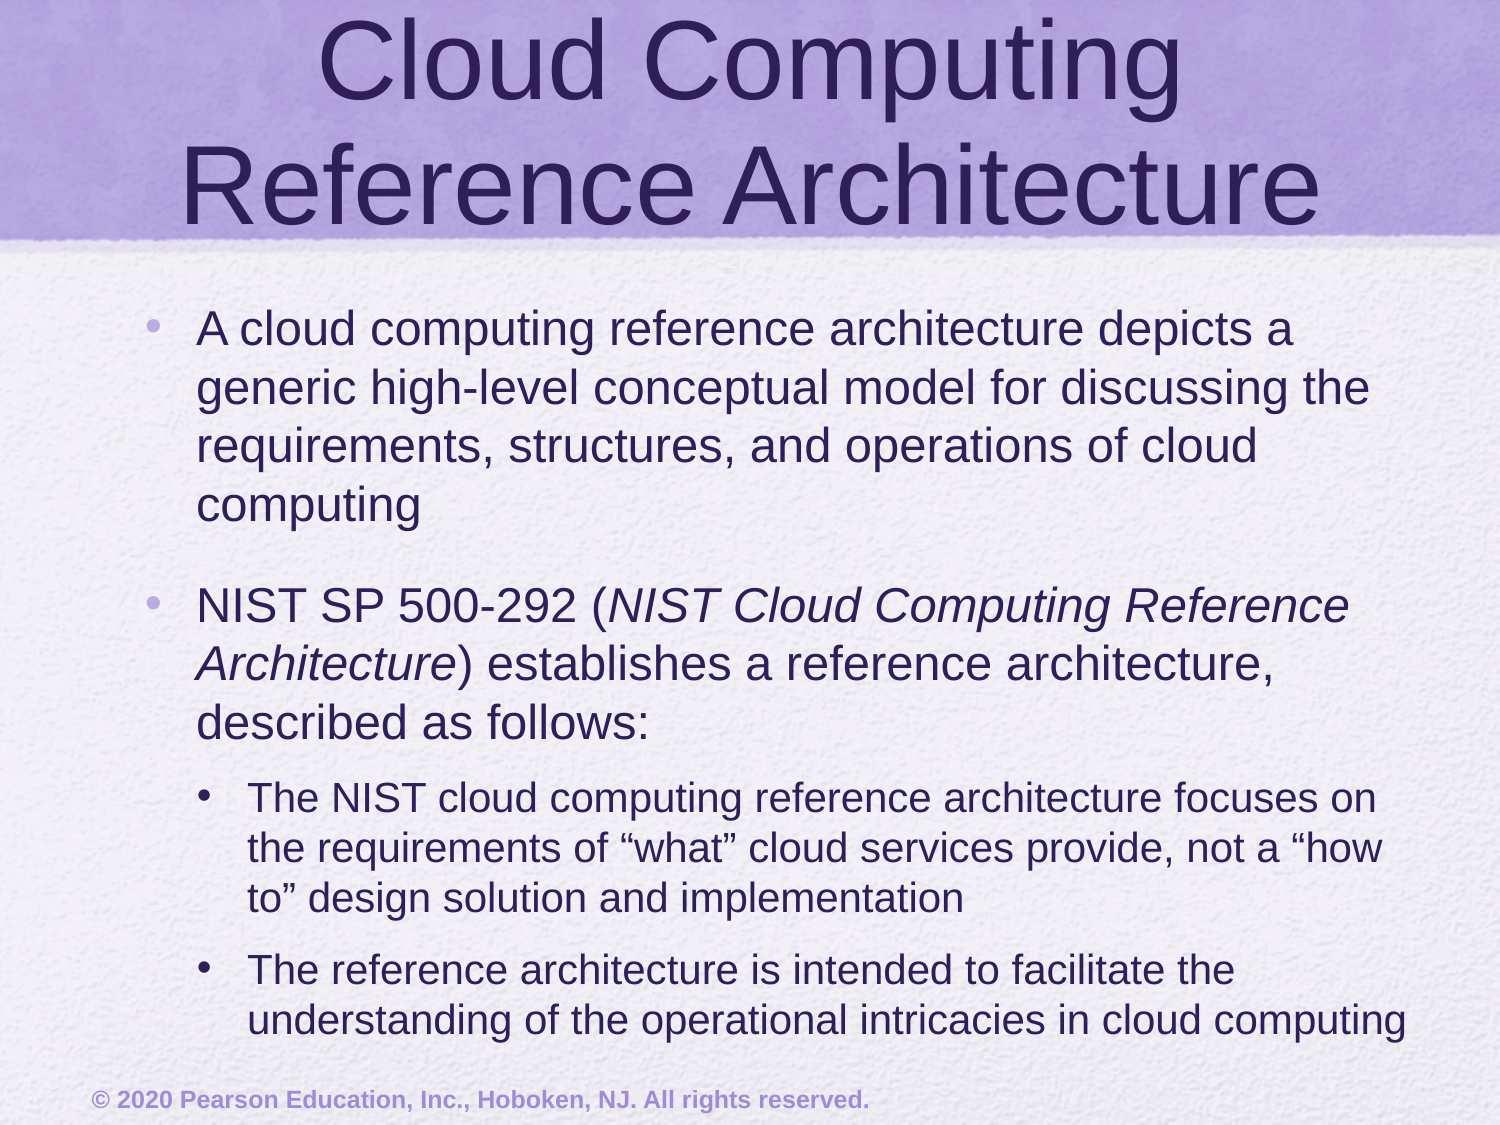

# Cloud Computing Reference Architecture
A cloud computing reference architecture depicts a generic high-level conceptual model for discussing the requirements, structures, and operations of cloud computing
NIST SP 500-292 (NIST Cloud Computing Reference Architecture) establishes a reference architecture, described as follows:
The NIST cloud computing reference architecture focuses on the requirements of “what” cloud services provide, not a “how to” design solution and implementation
The reference architecture is intended to facilitate the understanding of the operational intricacies in cloud computing

© 2020 Pearson Education, Inc., Hoboken, NJ. All rights reserved.